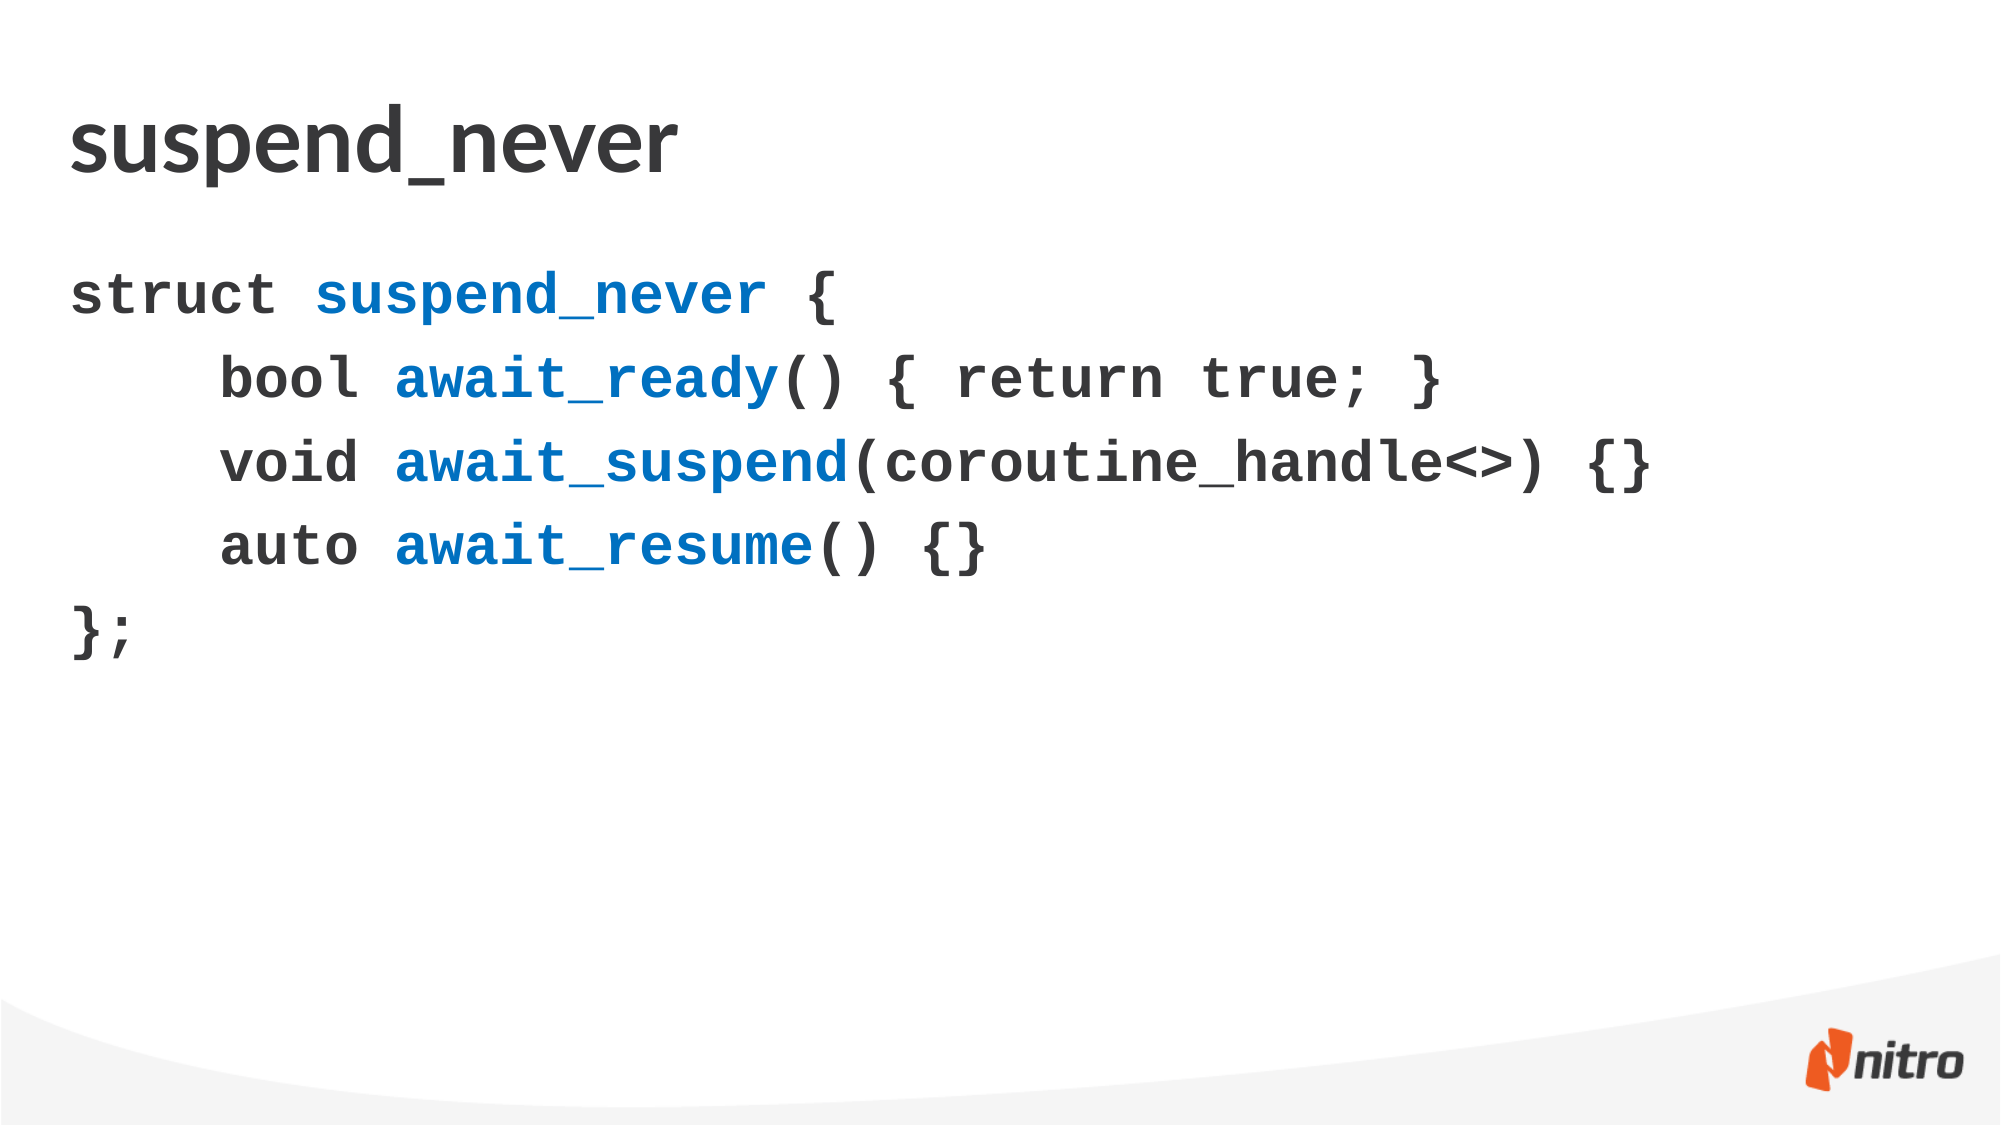

# suspend_never
struct suspend_never {
	bool await_ready() { return true; }
	void await_suspend(coroutine_handle<>) {}
	auto await_resume() {}
};